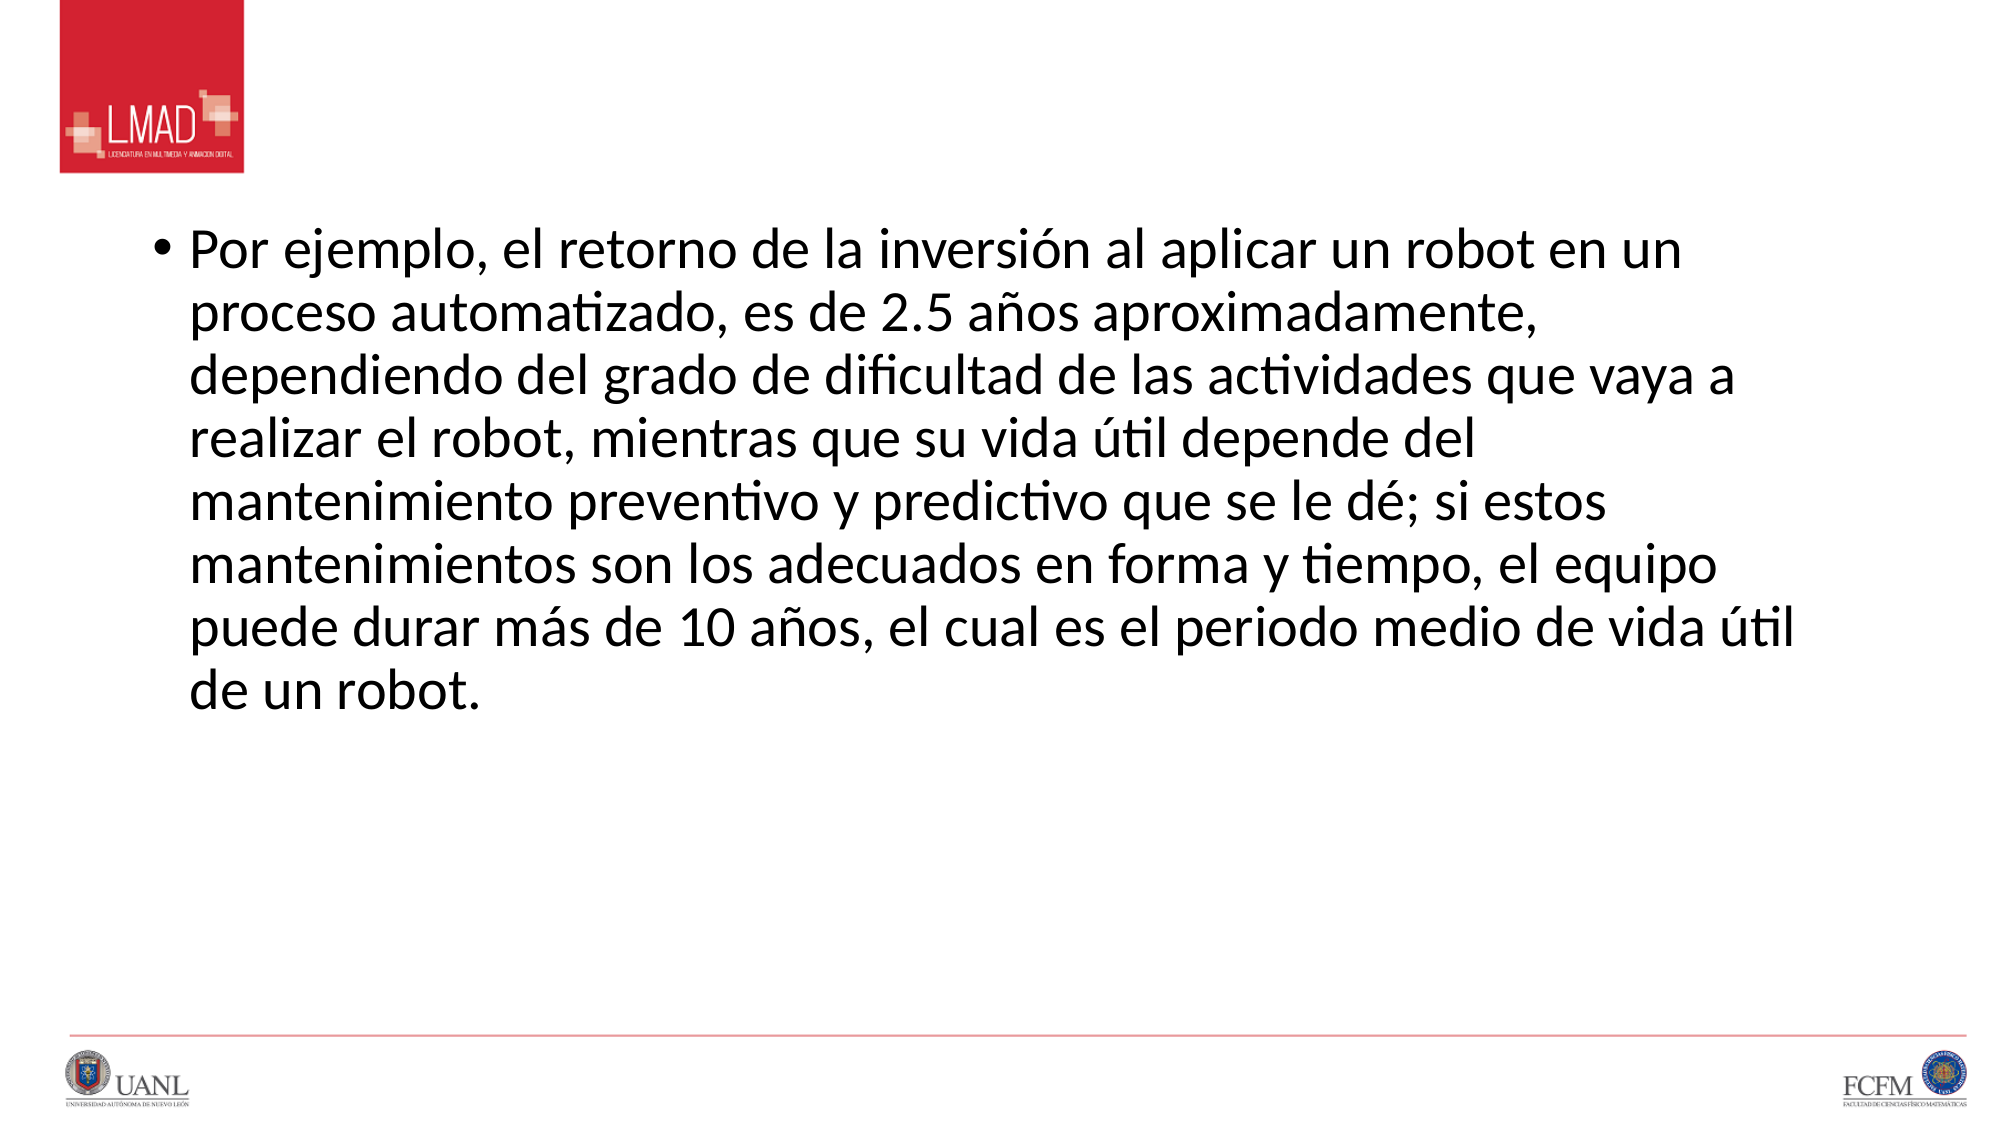

#
Por ejemplo, el retorno de la inversión al aplicar un robot en un proceso automatizado, es de 2.5 años aproximadamente, dependiendo del grado de dificultad de las actividades que vaya a realizar el robot, mientras que su vida útil depende del mantenimiento preventivo y predictivo que se le dé; si estos mantenimientos son los adecuados en forma y tiempo, el equipo puede durar más de 10 años, el cual es el periodo medio de vida útil de un robot.